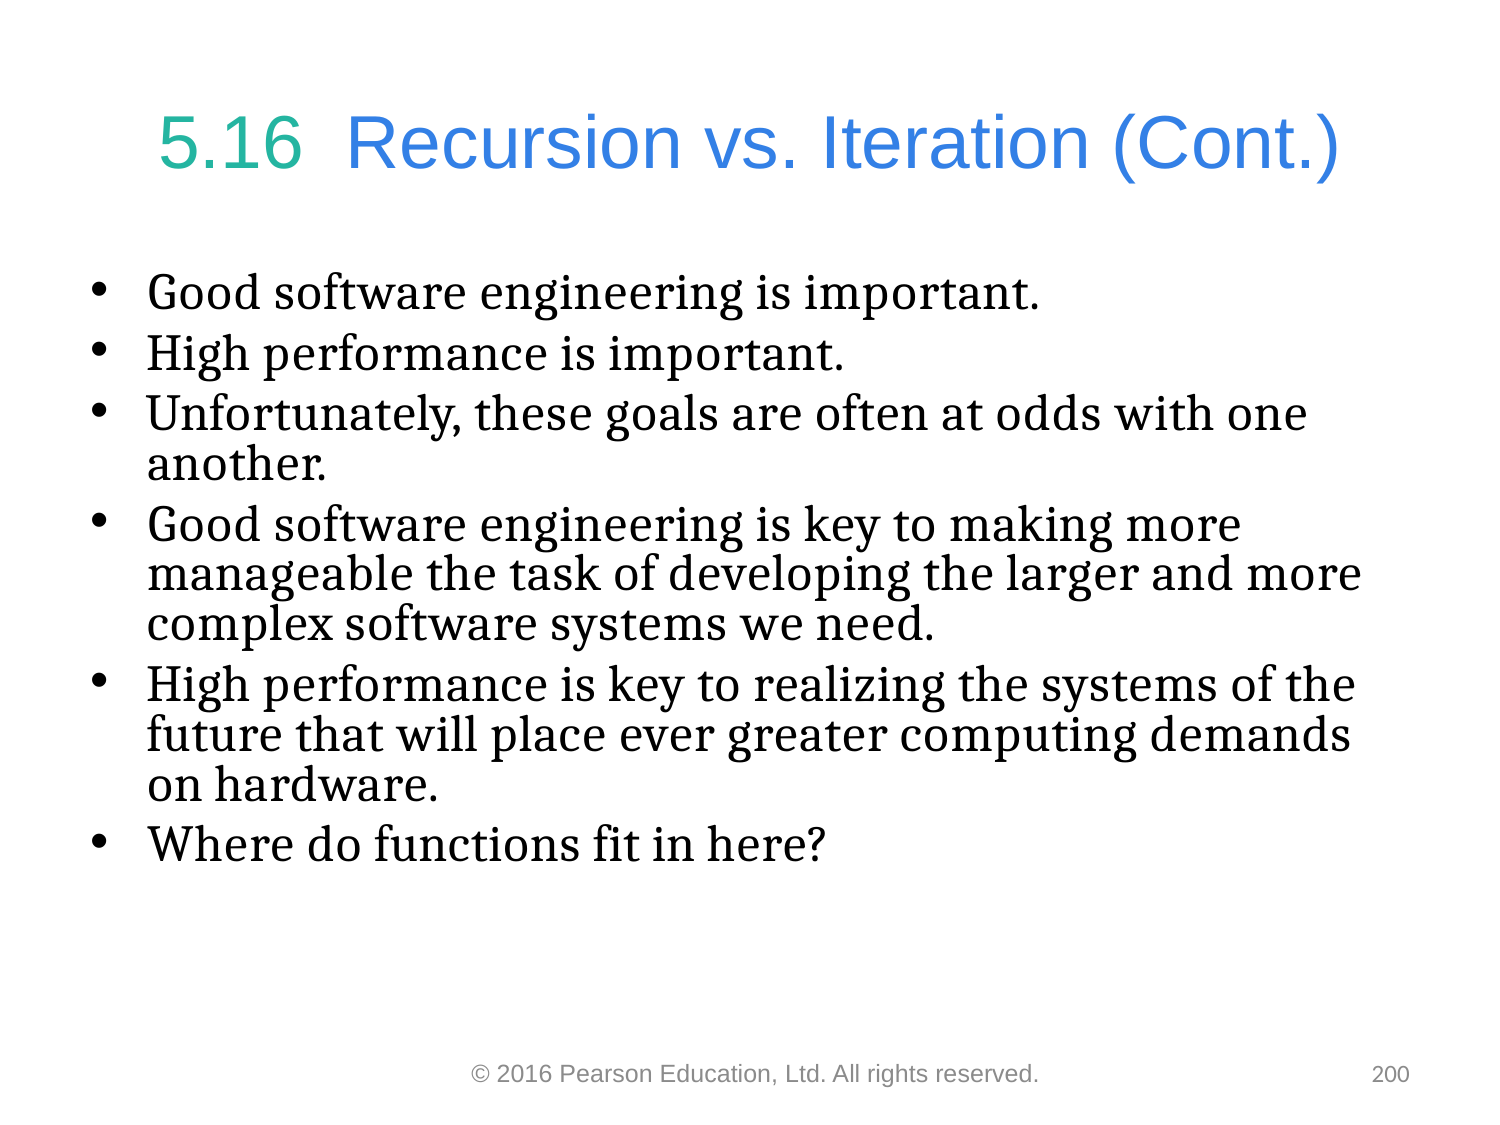

# 5.16  Recursion vs. Iteration (Cont.)
Good software engineering is important.
High performance is important.
Unfortunately, these goals are often at odds with one another.
Good software engineering is key to making more manageable the task of developing the larger and more complex software systems we need.
High performance is key to realizing the systems of the future that will place ever greater computing demands on hardware.
Where do functions fit in here?
© 2016 Pearson Education, Ltd. All rights reserved.
200